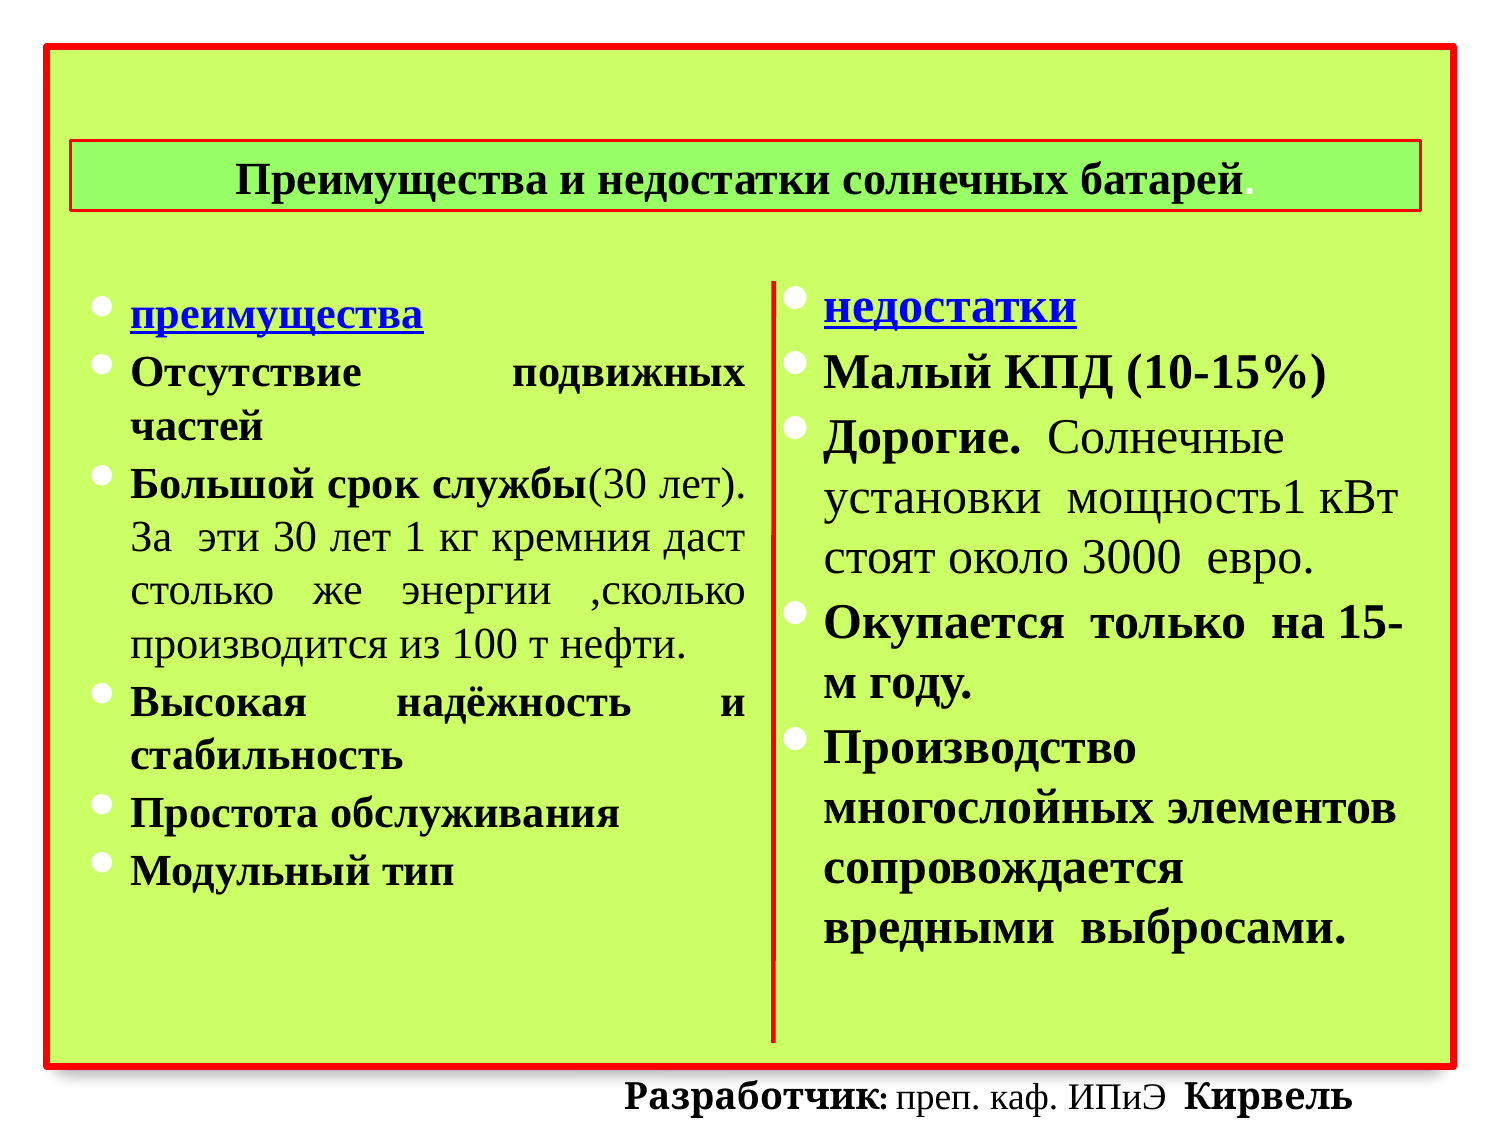

Преимущества и недостатки солнечных батарей.
недостатки
Малый КПД (10-15%)
Дорогие.  Солнечные установки  мощность1 кВт  стоят около 3000  евро.
Окупается  только  на 15-м году.
Производство многослойных элементов сопровождается  вредными  выбросами.

преимущества
Отсутствие подвижных частей
Большой срок службы(30 лет). За  эти 30 лет 1 кг кремния даст столько же энергии ,сколько производится из 100 т нефти.
Высокая надёжность и стабильность
Простота обслуживания
Модульный тип
Разработчик: преп. каф. ИПиЭ  Кирвель П.И.